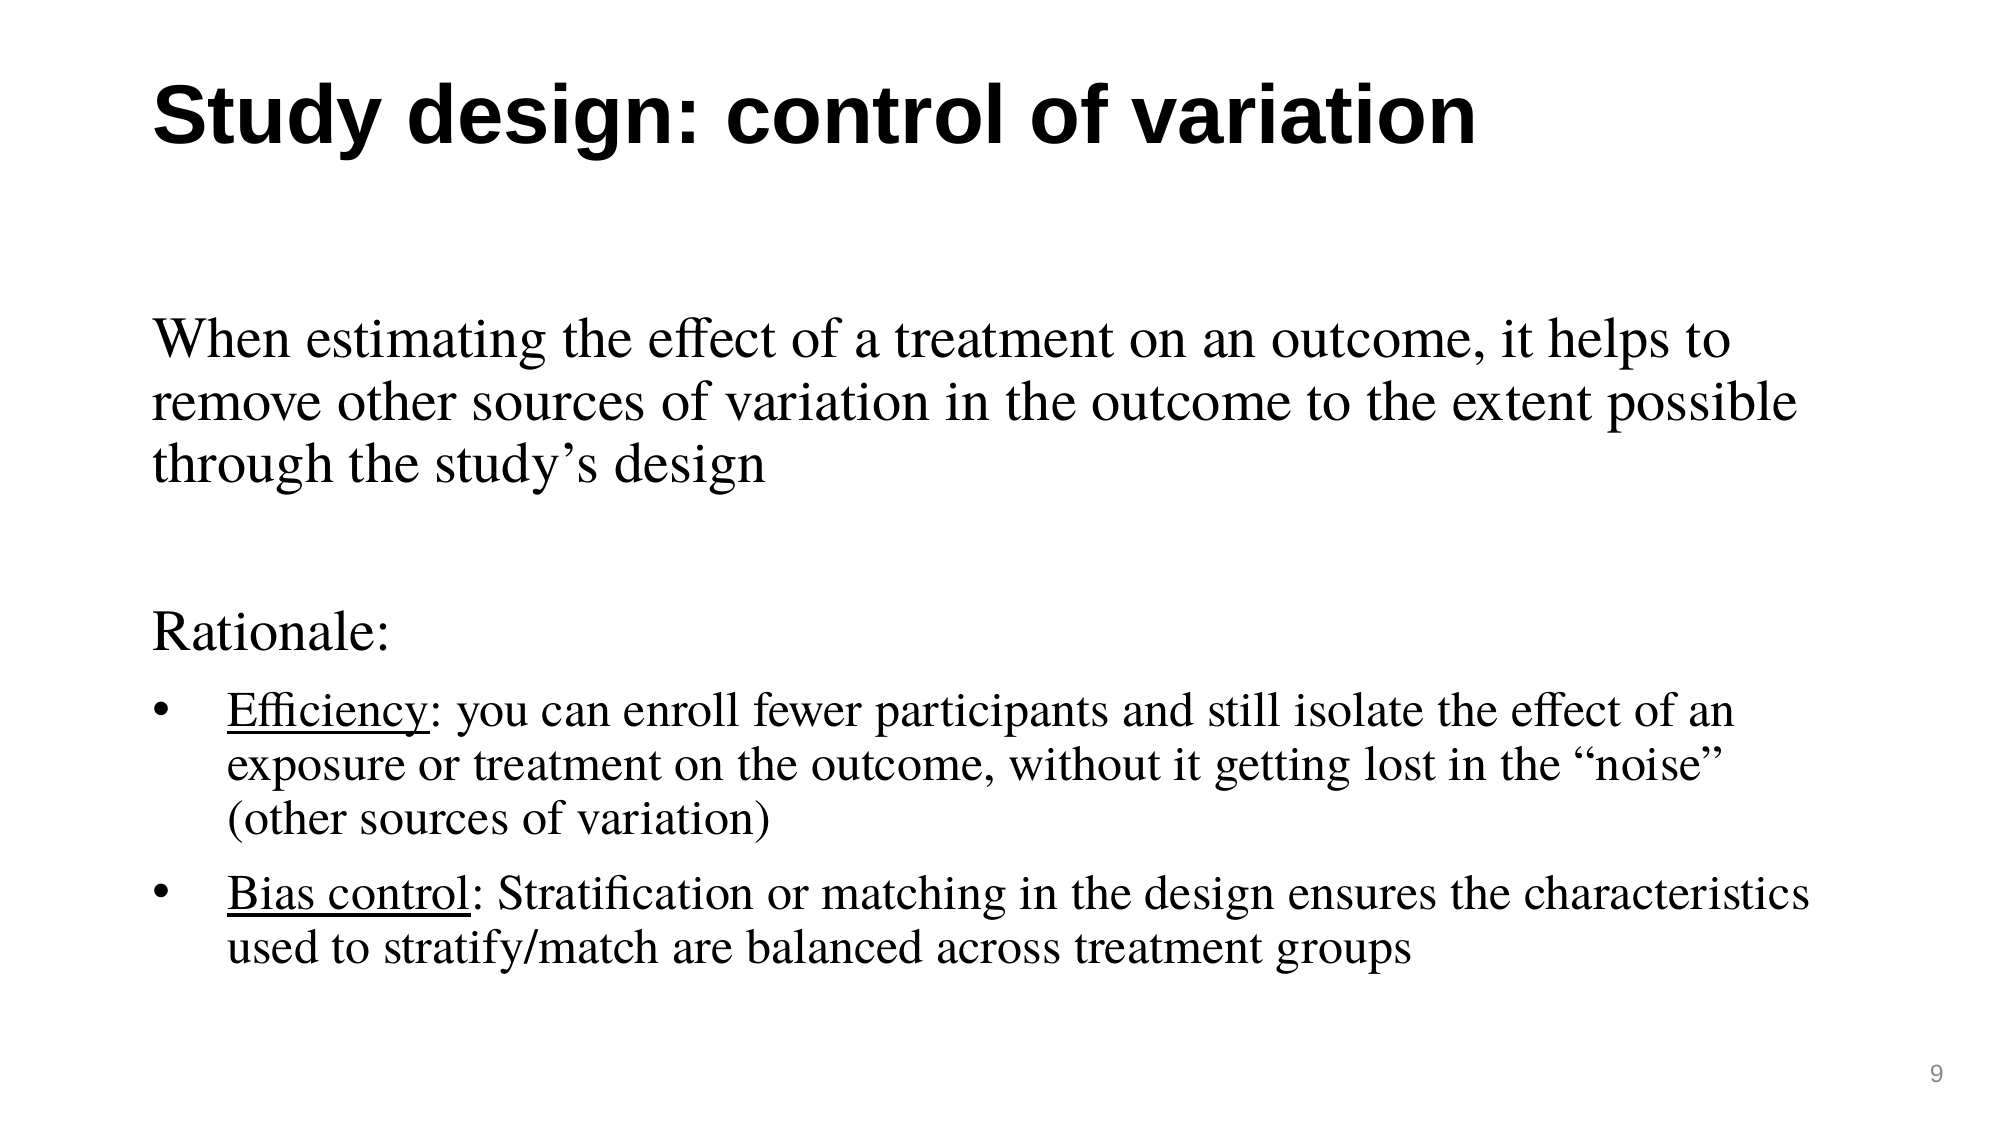

# Study design: control of variation
When estimating the effect of a treatment on an outcome, it helps to remove other sources of variation in the outcome to the extent possible through the study’s design

Rationale:
Efficiency: you can enroll fewer participants and still isolate the effect of an exposure or treatment on the outcome, without it getting lost in the “noise” (other sources of variation)
Bias control: Stratification or matching in the design ensures the characteristics used to stratify/match are balanced across treatment groups
9